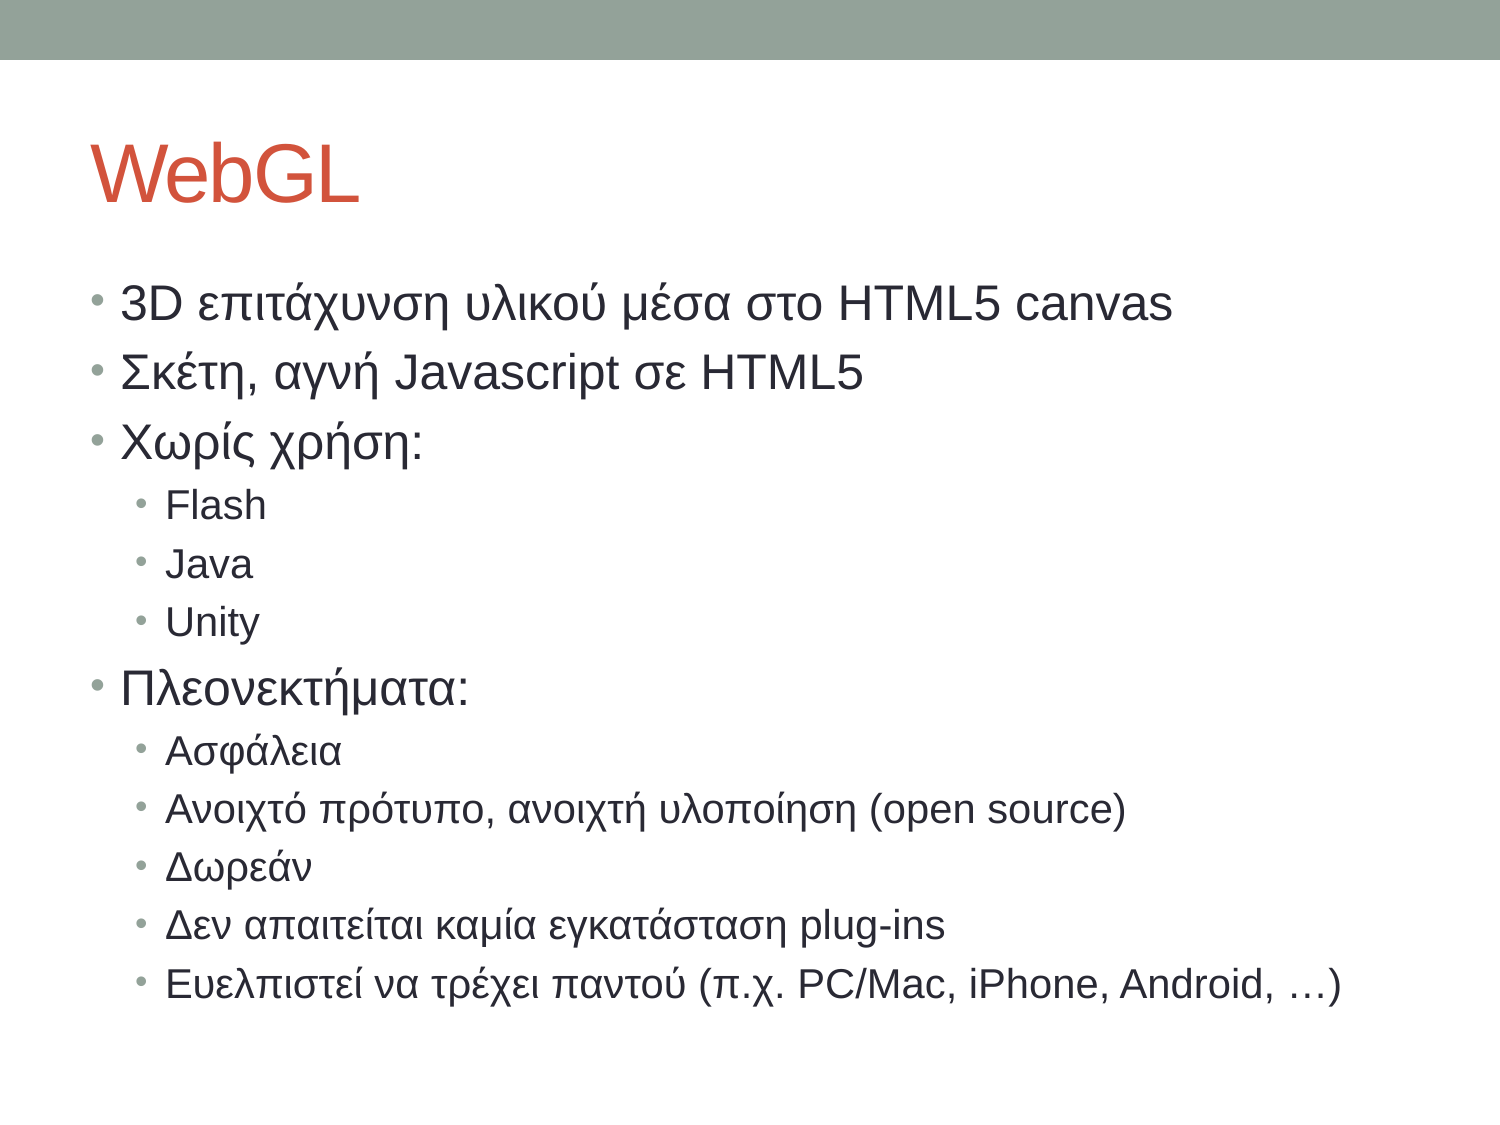

# WebGL
3D επιτάχυνση υλικού μέσα στο HTML5 canvas
Σκέτη, αγνή Javascript σε HTML5
Χωρίς χρήση:
Flash
Java
Unity
Πλεονεκτήματα:
Ασφάλεια
Ανοιχτό πρότυπο, ανοιχτή υλοποίηση (open source)
Δωρεάν
Δεν απαιτείται καμία εγκατάσταση plug-ins
Ευελπιστεί να τρέχει παντού (π.χ. PC/Mac, iPhone, Android, …)